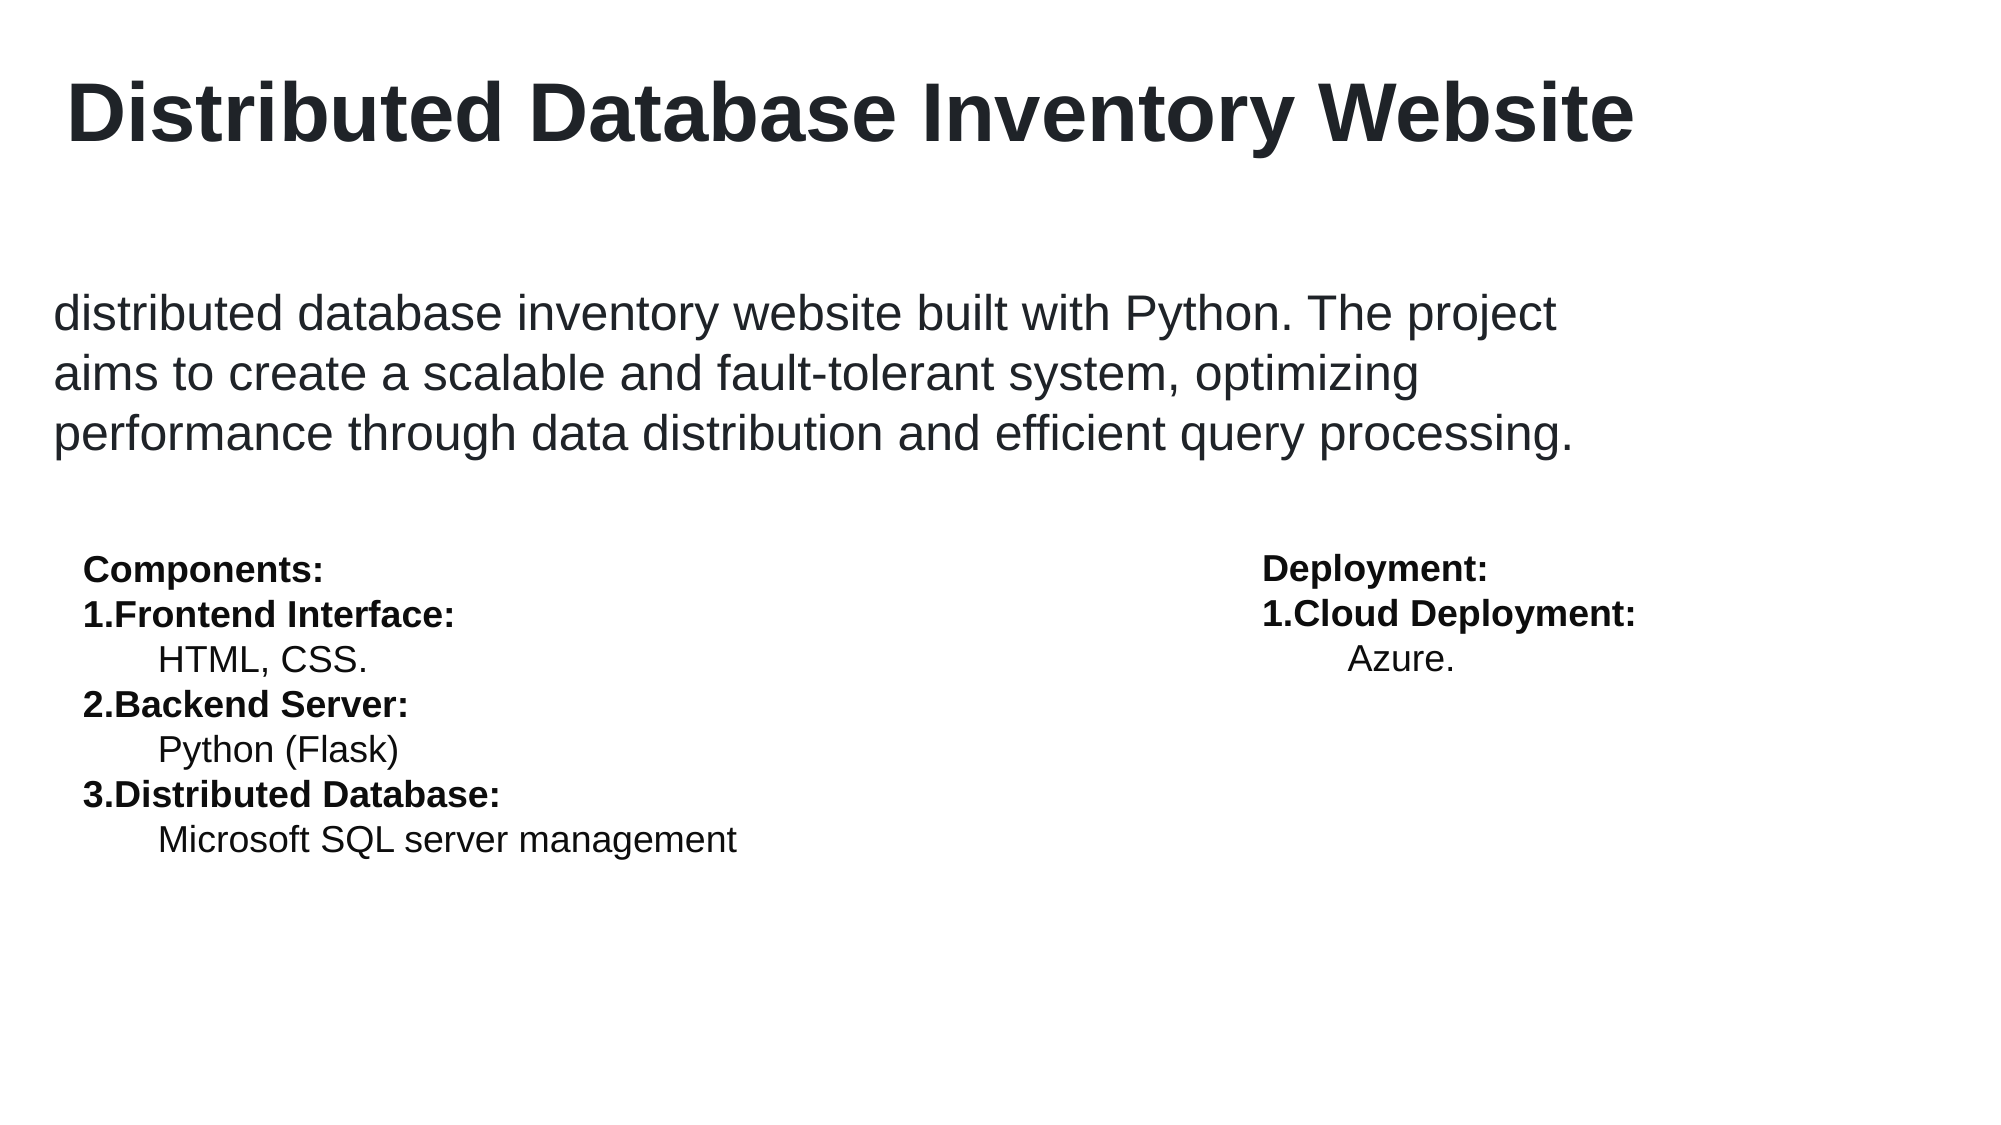

# Distributed Database Inventory Website
distributed database inventory website built with Python. The project aims to create a scalable and fault-tolerant system, optimizing performance through data distribution and efficient query processing.
Deployment:
Cloud Deployment:
 Azure.
Components:
Frontend Interface:
HTML, CSS.
Backend Server:
Python (Flask)
Distributed Database:
Microsoft SQL server management